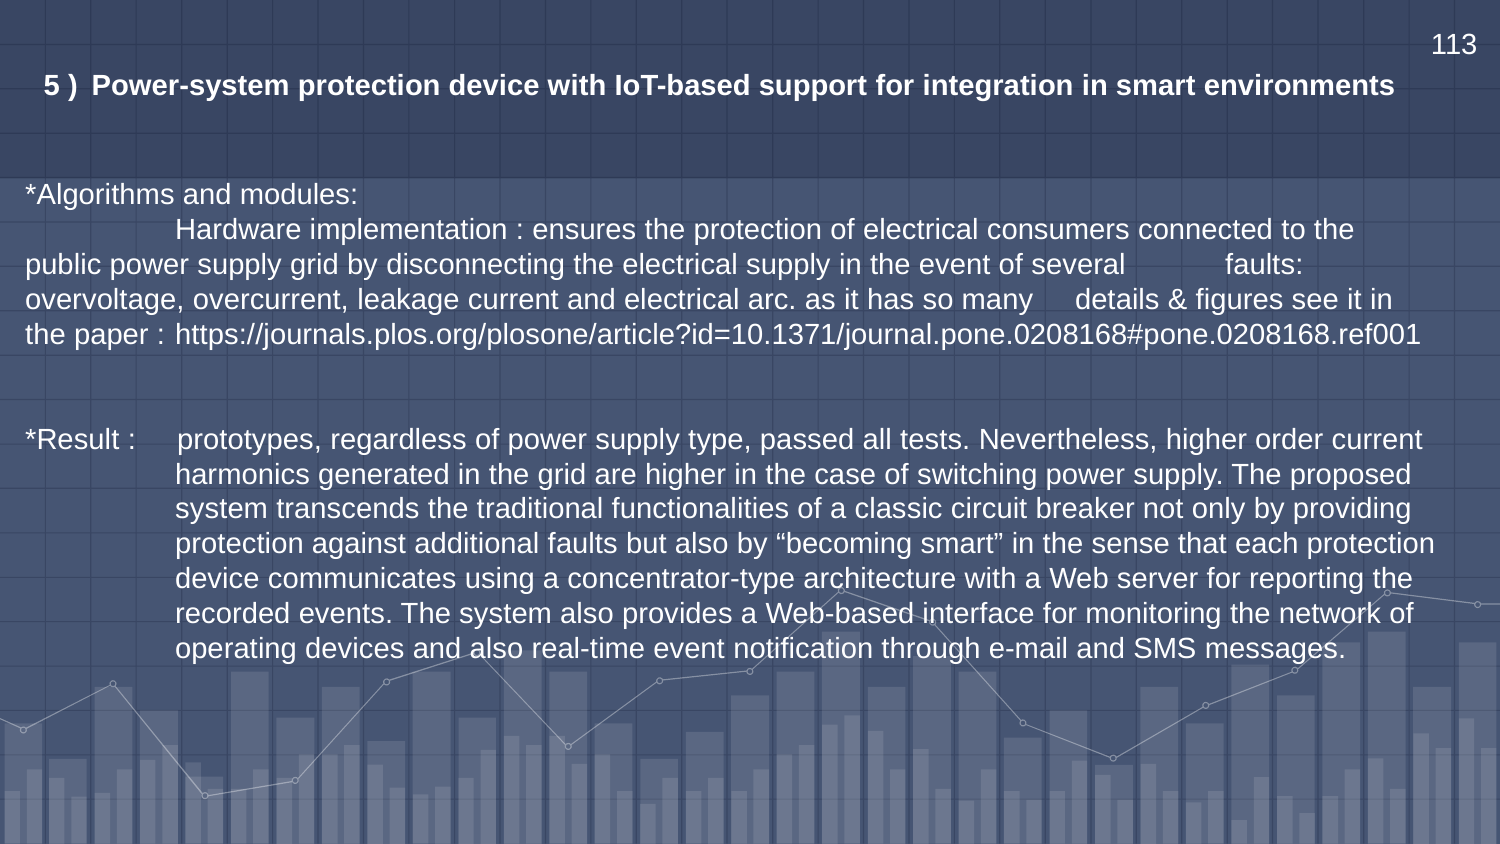

113
5 ) Power-system protection device with IoT-based support for integration in smart environments
*Algorithms and modules:
	Hardware implementation : ensures the protection of electrical consumers connected to the 	public power supply grid by disconnecting the electrical supply in the event of several 	faults: overvoltage, overcurrent, leakage current and electrical arc. as it has so many 	details & figures see it in the paper : 	https://journals.plos.org/plosone/article?id=10.1371/journal.pone.0208168#pone.0208168.ref001

*Result :     prototypes, regardless of power supply type, passed all tests. Nevertheless, higher order current 	harmonics generated in the grid are higher in the case of switching power supply. The proposed 	system transcends the traditional functionalities of a classic circuit breaker not only by providing 	protection against additional faults but also by “becoming smart” in the sense that each protection 	device communicates using a concentrator-type architecture with a Web server for reporting the 	recorded events. The system also provides a Web-based interface for monitoring the network of 	operating devices and also real-time event notification through e-mail and SMS messages.